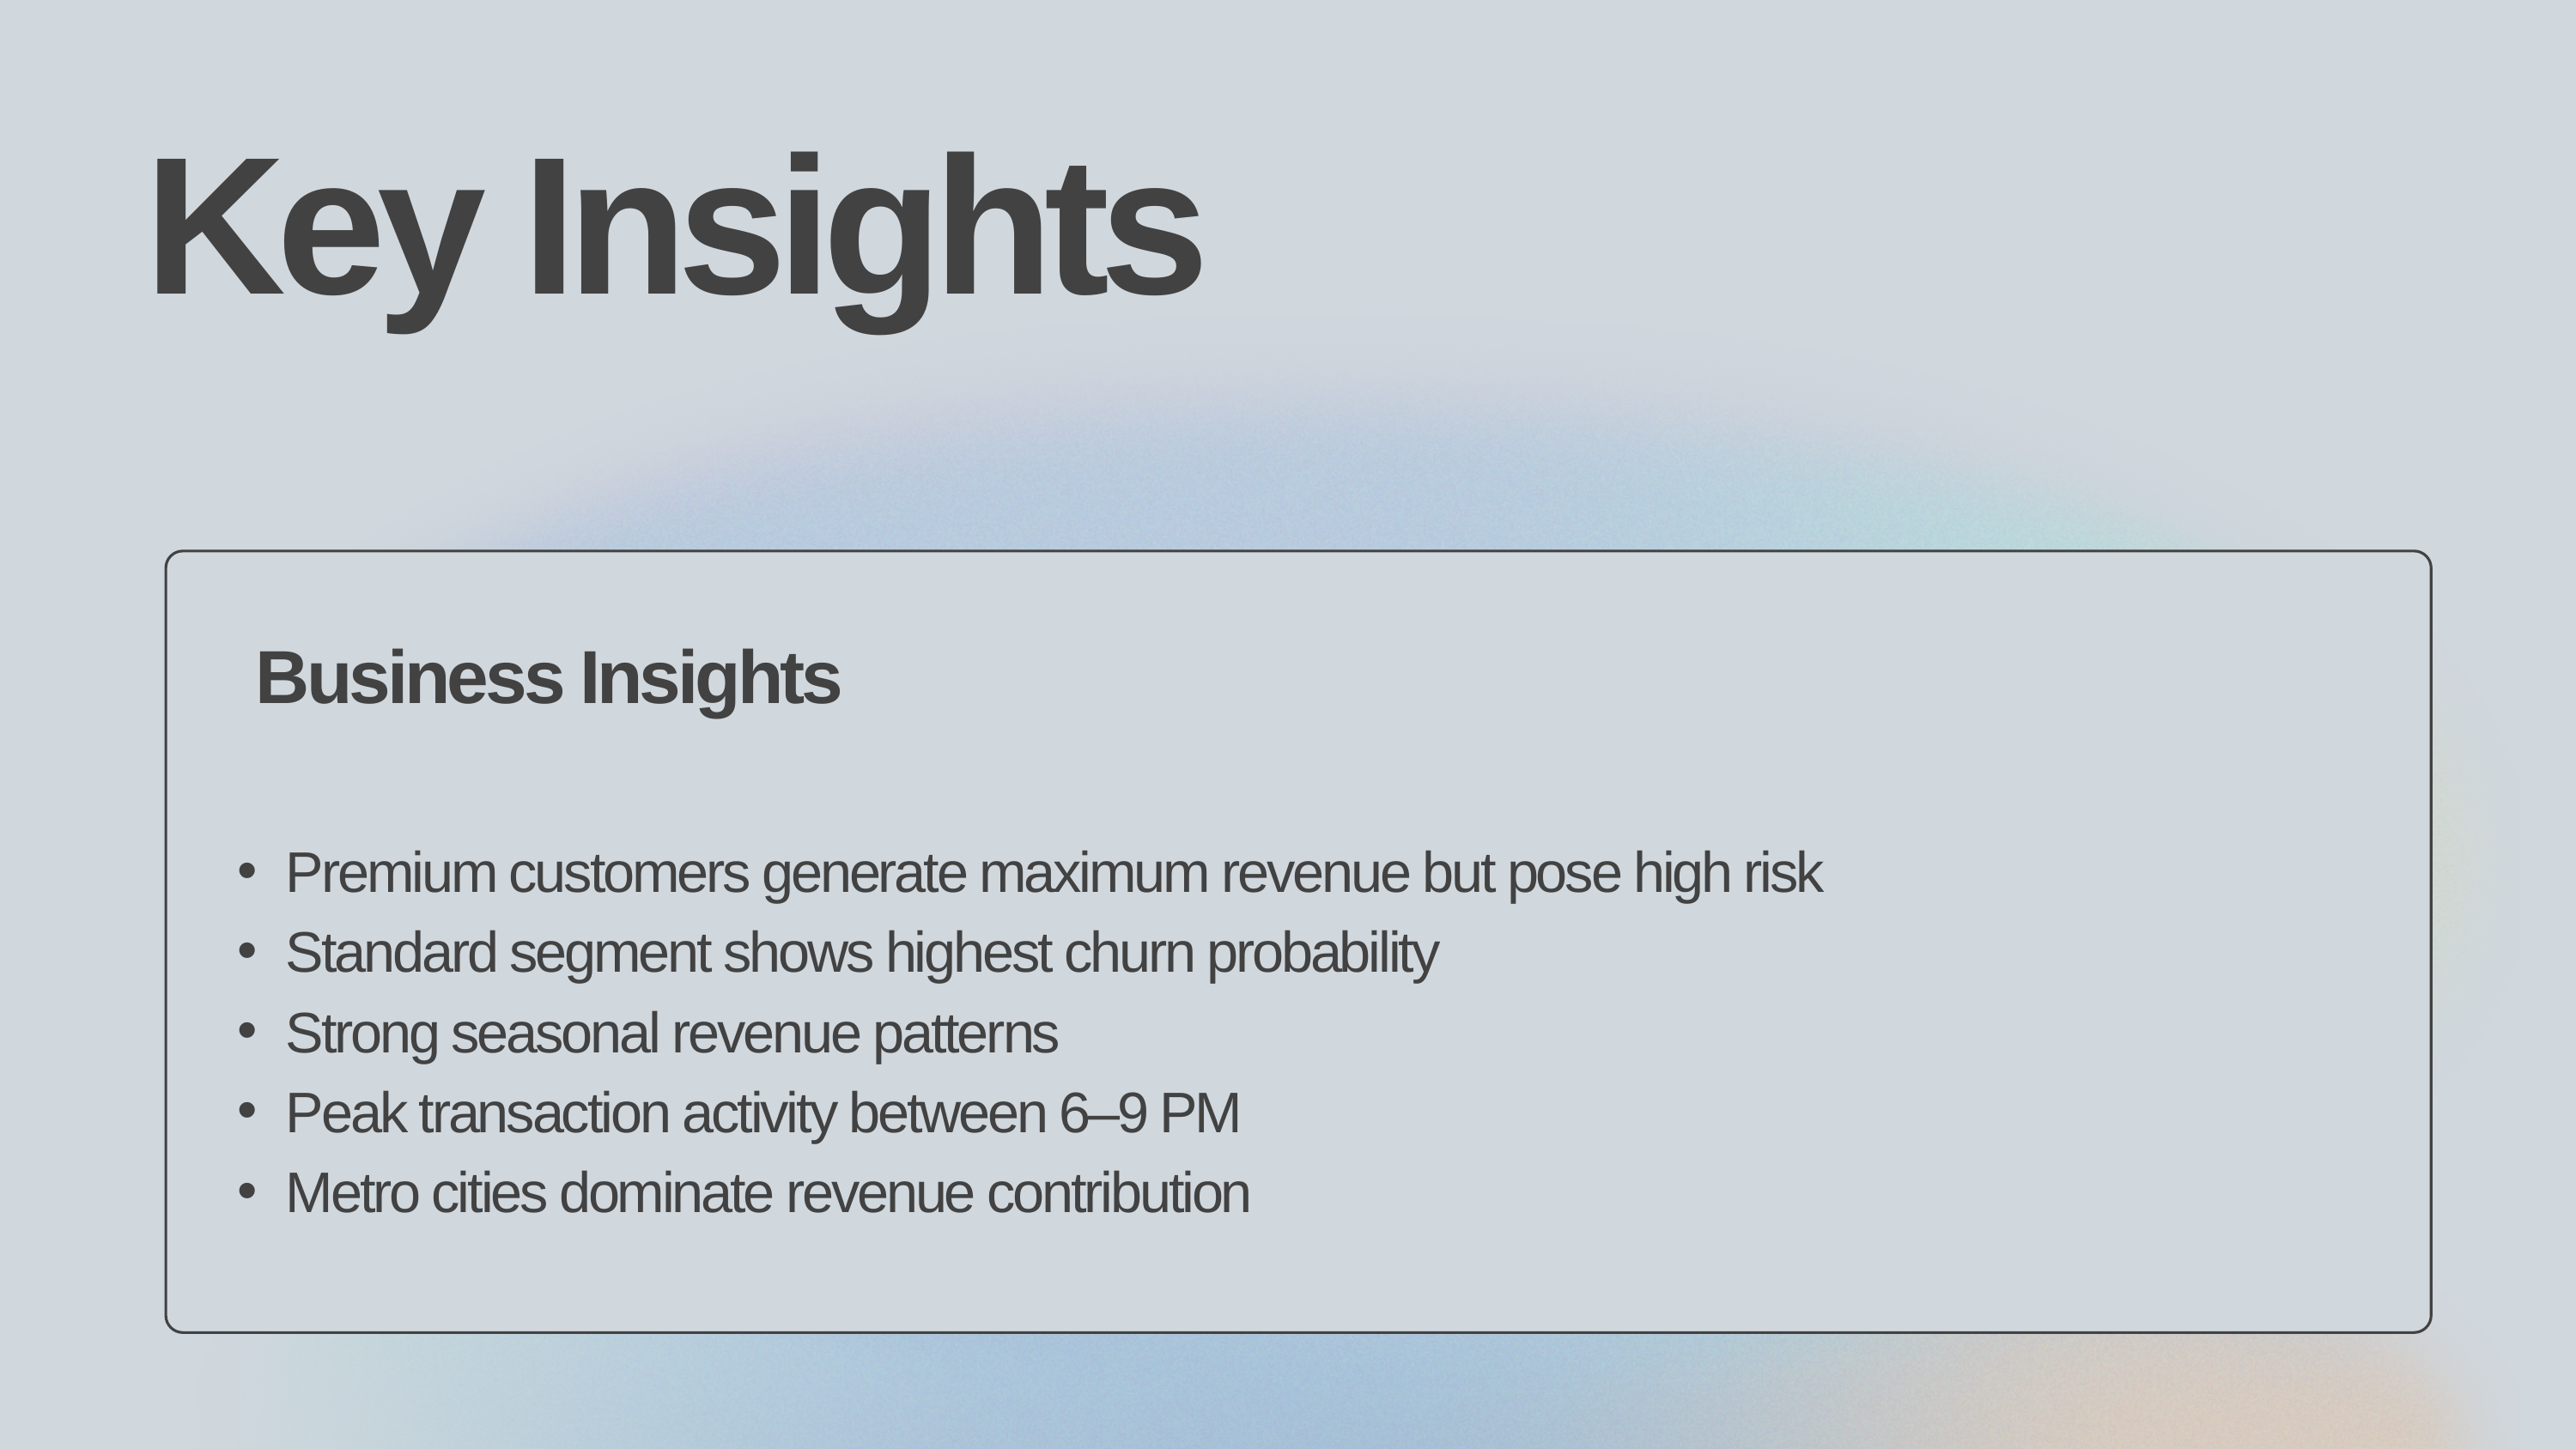

Key Insights

Business Insights

Premium customers generate maximum revenue but pose high risk
Standard segment shows highest churn probability
Strong seasonal revenue patterns
Peak transaction activity between 6–9 PM
Metro cities dominate revenue contribution